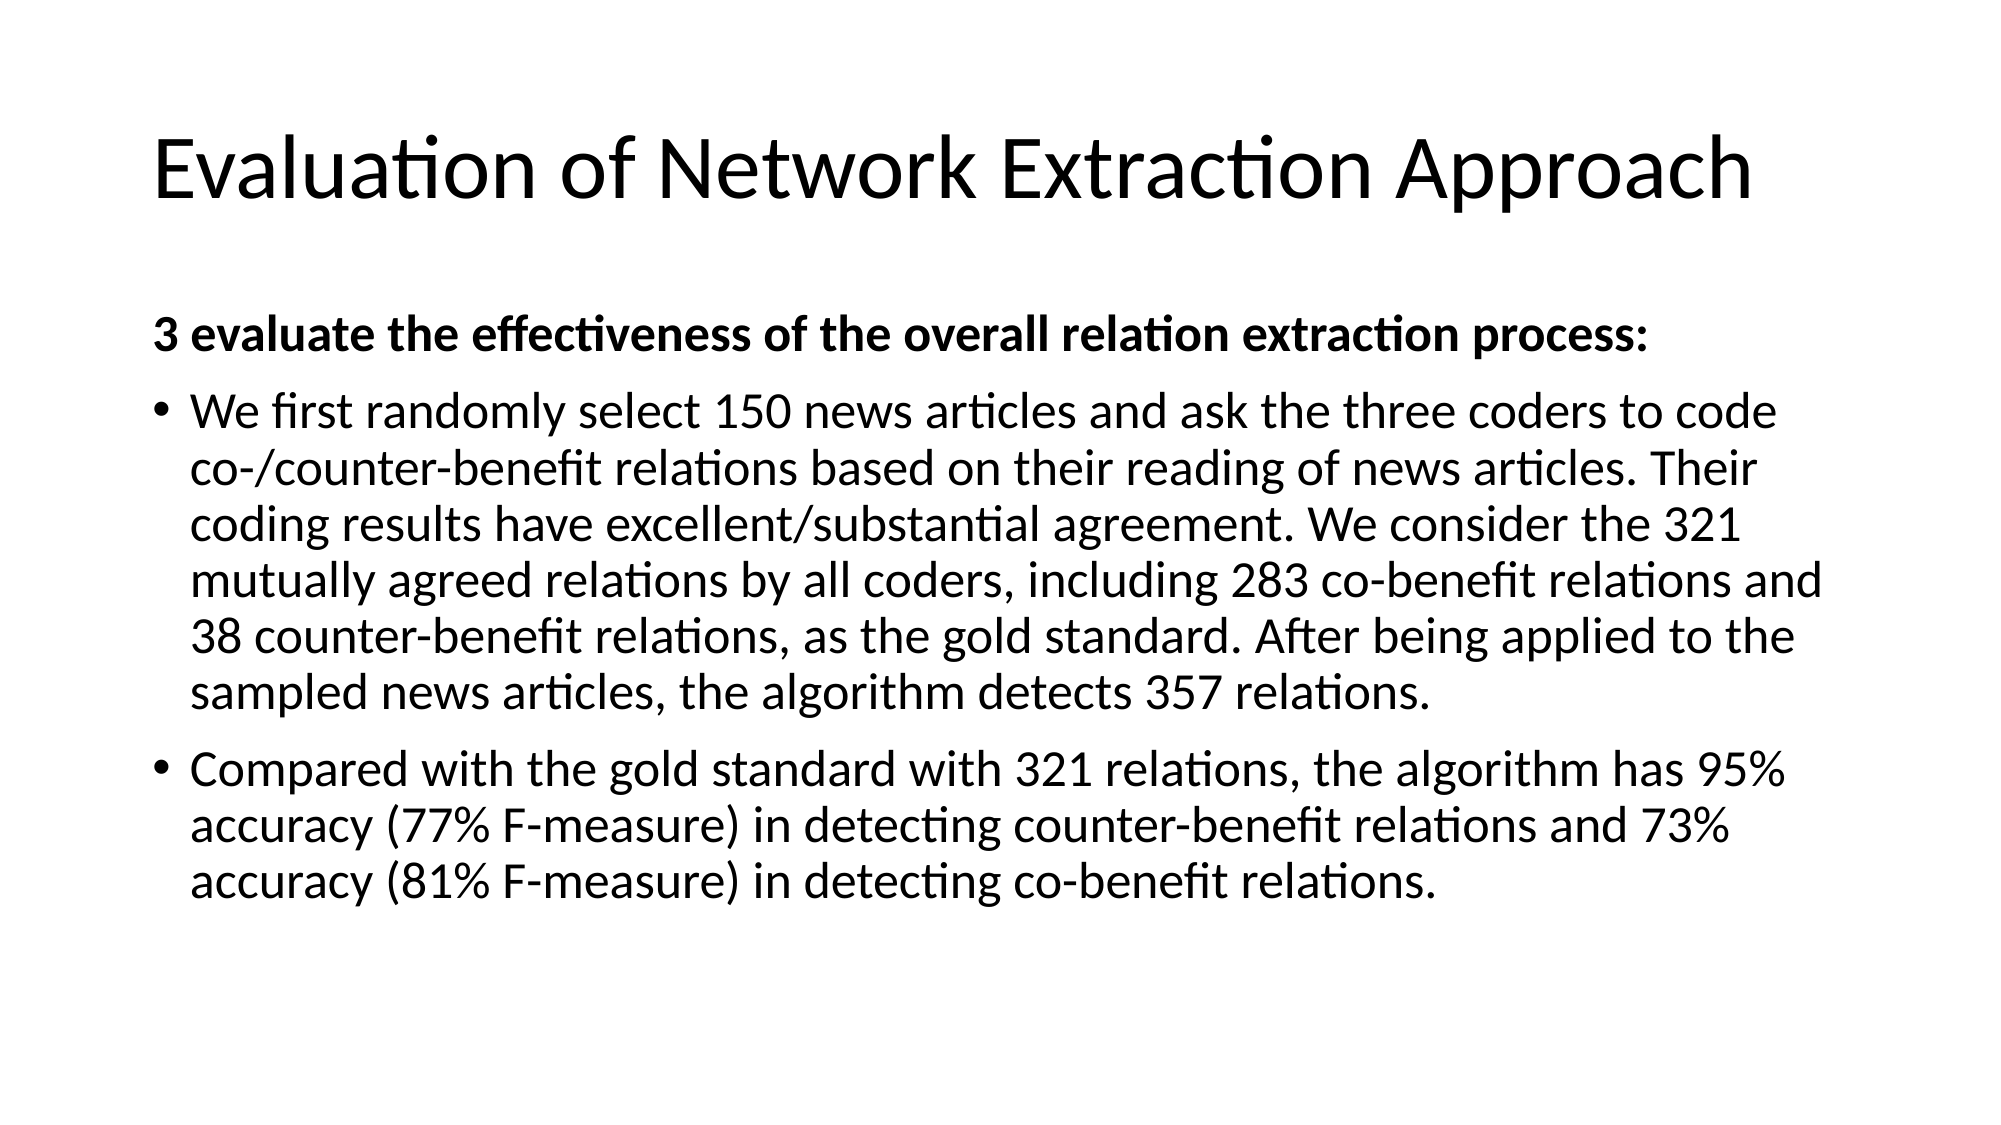

# Evaluation of Network Extraction Approach
3 evaluate the effectiveness of the overall relation extraction process:
We first randomly select 150 news articles and ask the three coders to code co-/counter-benefit relations based on their reading of news articles. Their coding results have excellent/substantial agreement. We consider the 321 mutually agreed relations by all coders, including 283 co-benefit relations and 38 counter-benefit relations, as the gold standard. After being applied to the sampled news articles, the algorithm detects 357 relations.
Compared with the gold standard with 321 relations, the algorithm has 95% accuracy (77% F-measure) in detecting counter-benefit relations and 73% accuracy (81% F-measure) in detecting co-benefit relations.